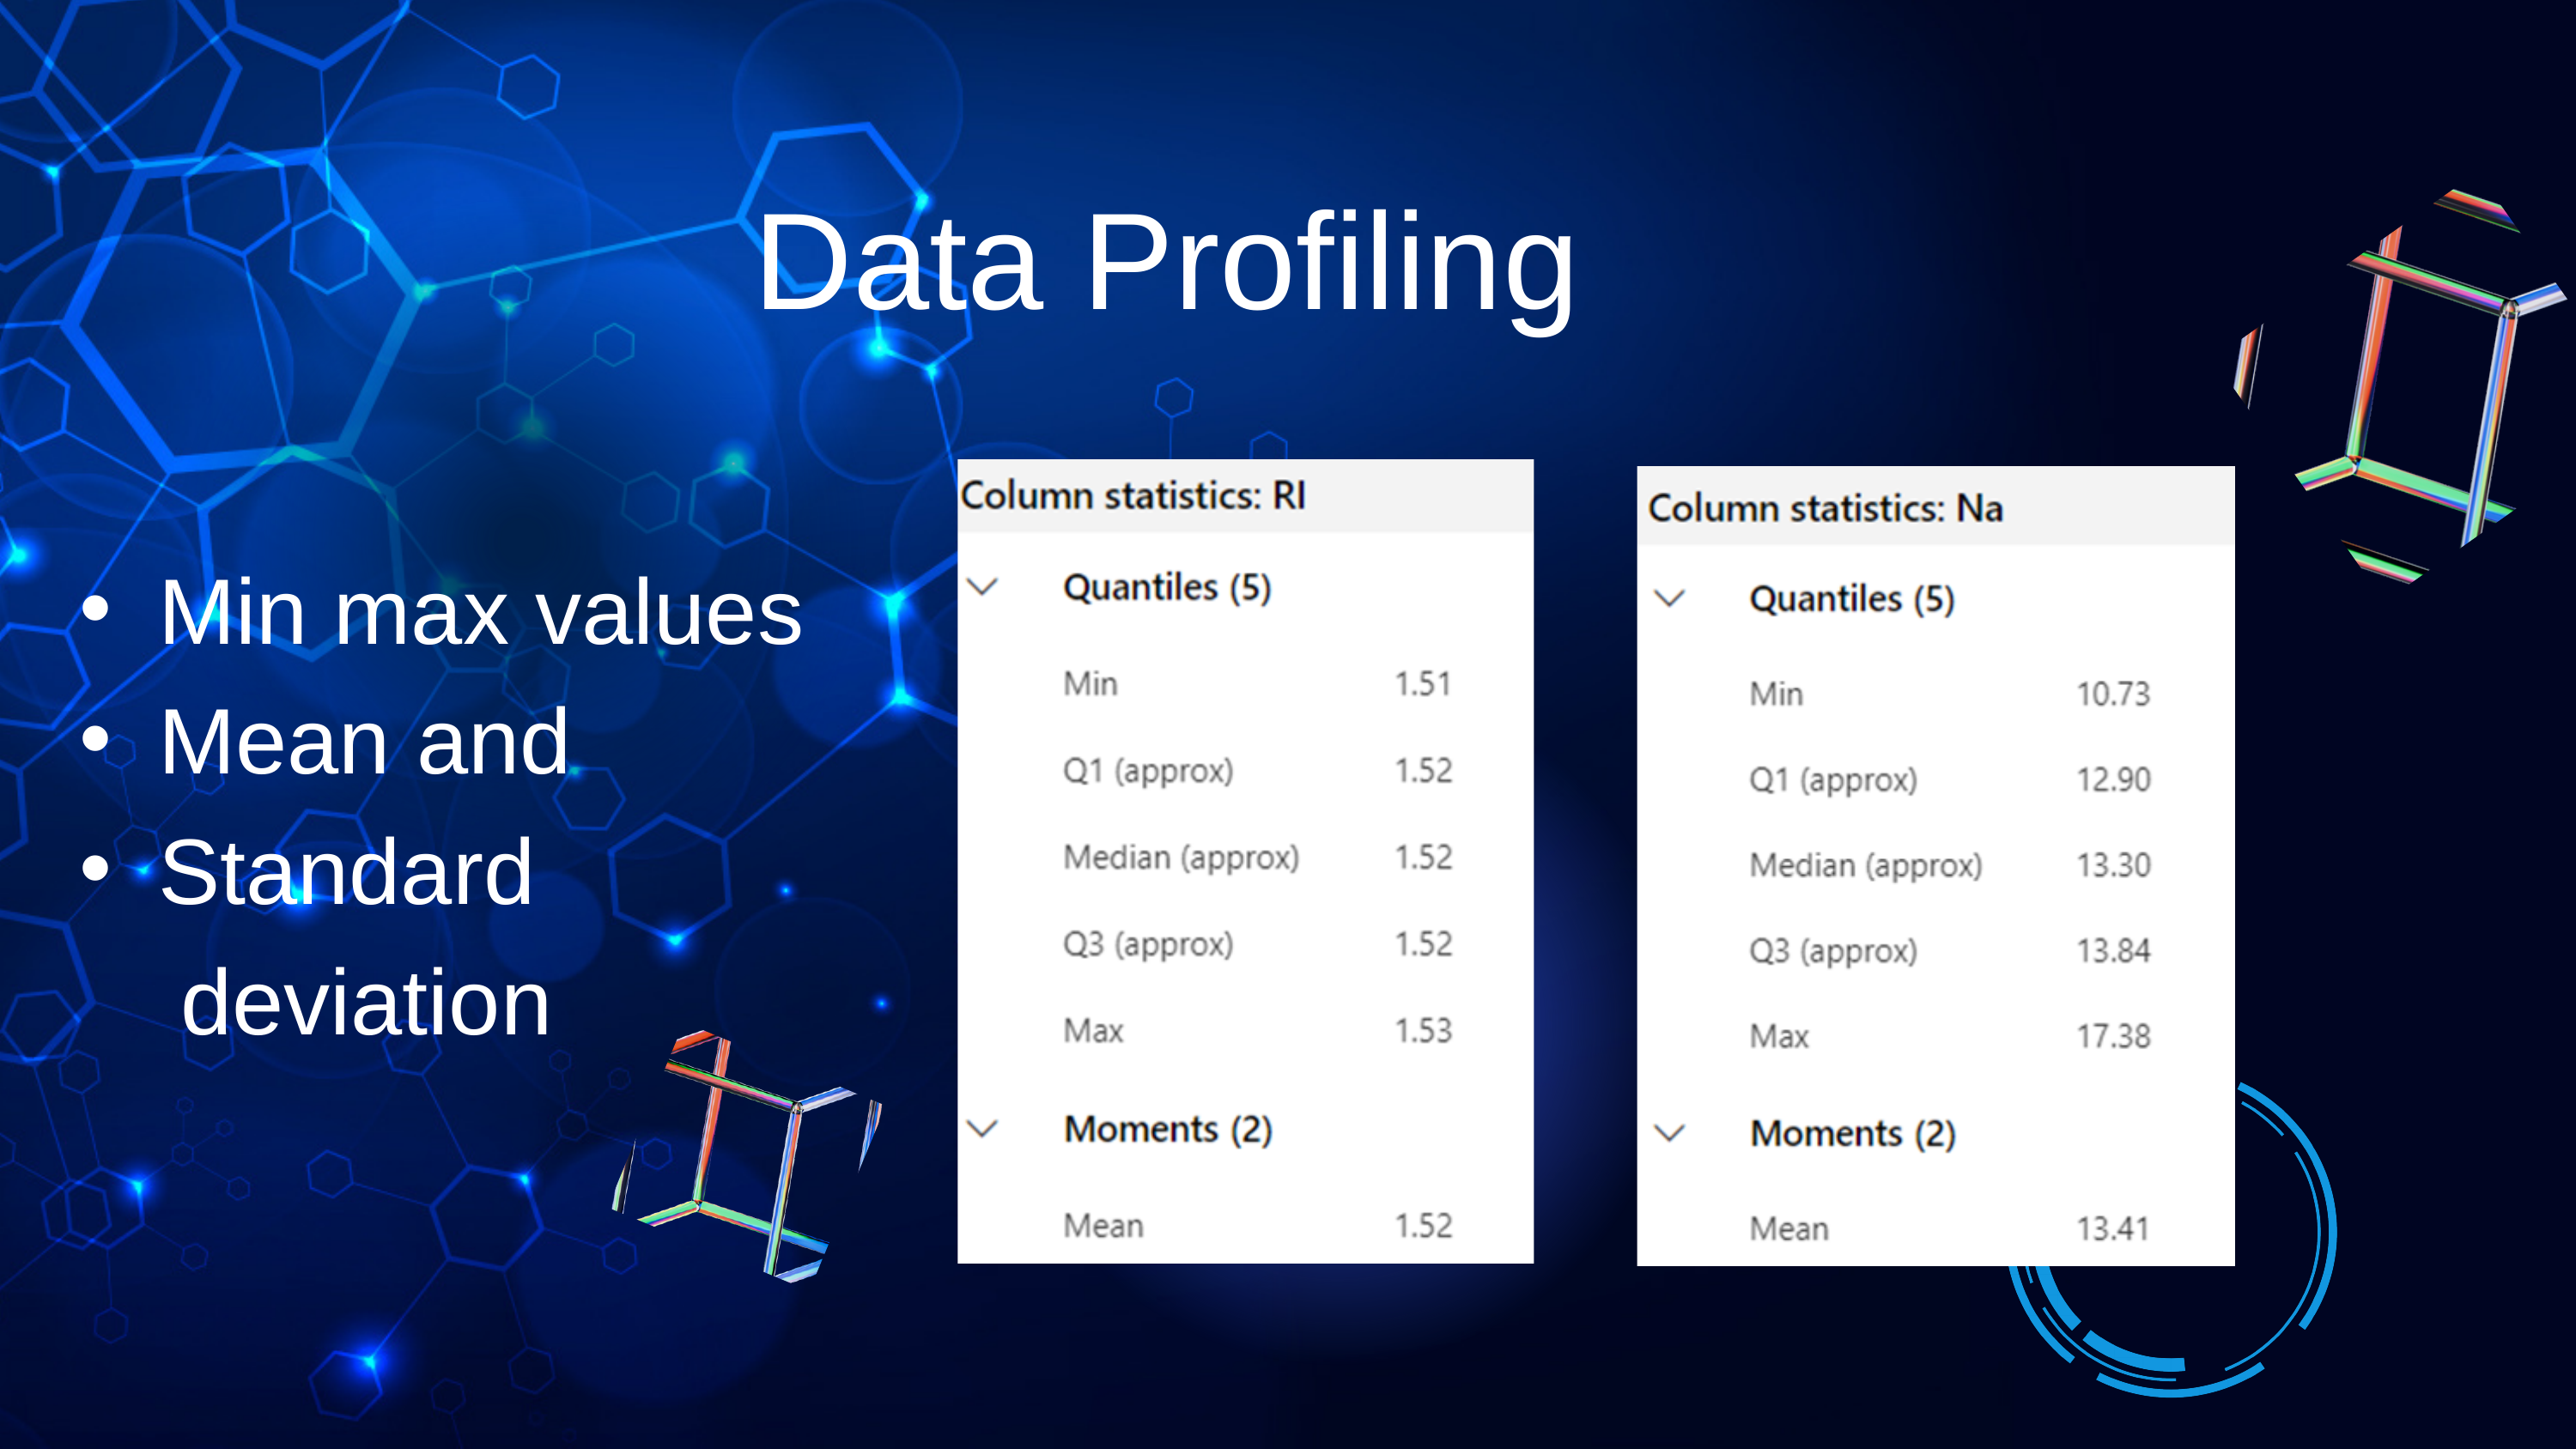

Data Profiling

Min max values
Mean and
Standard
       deviation